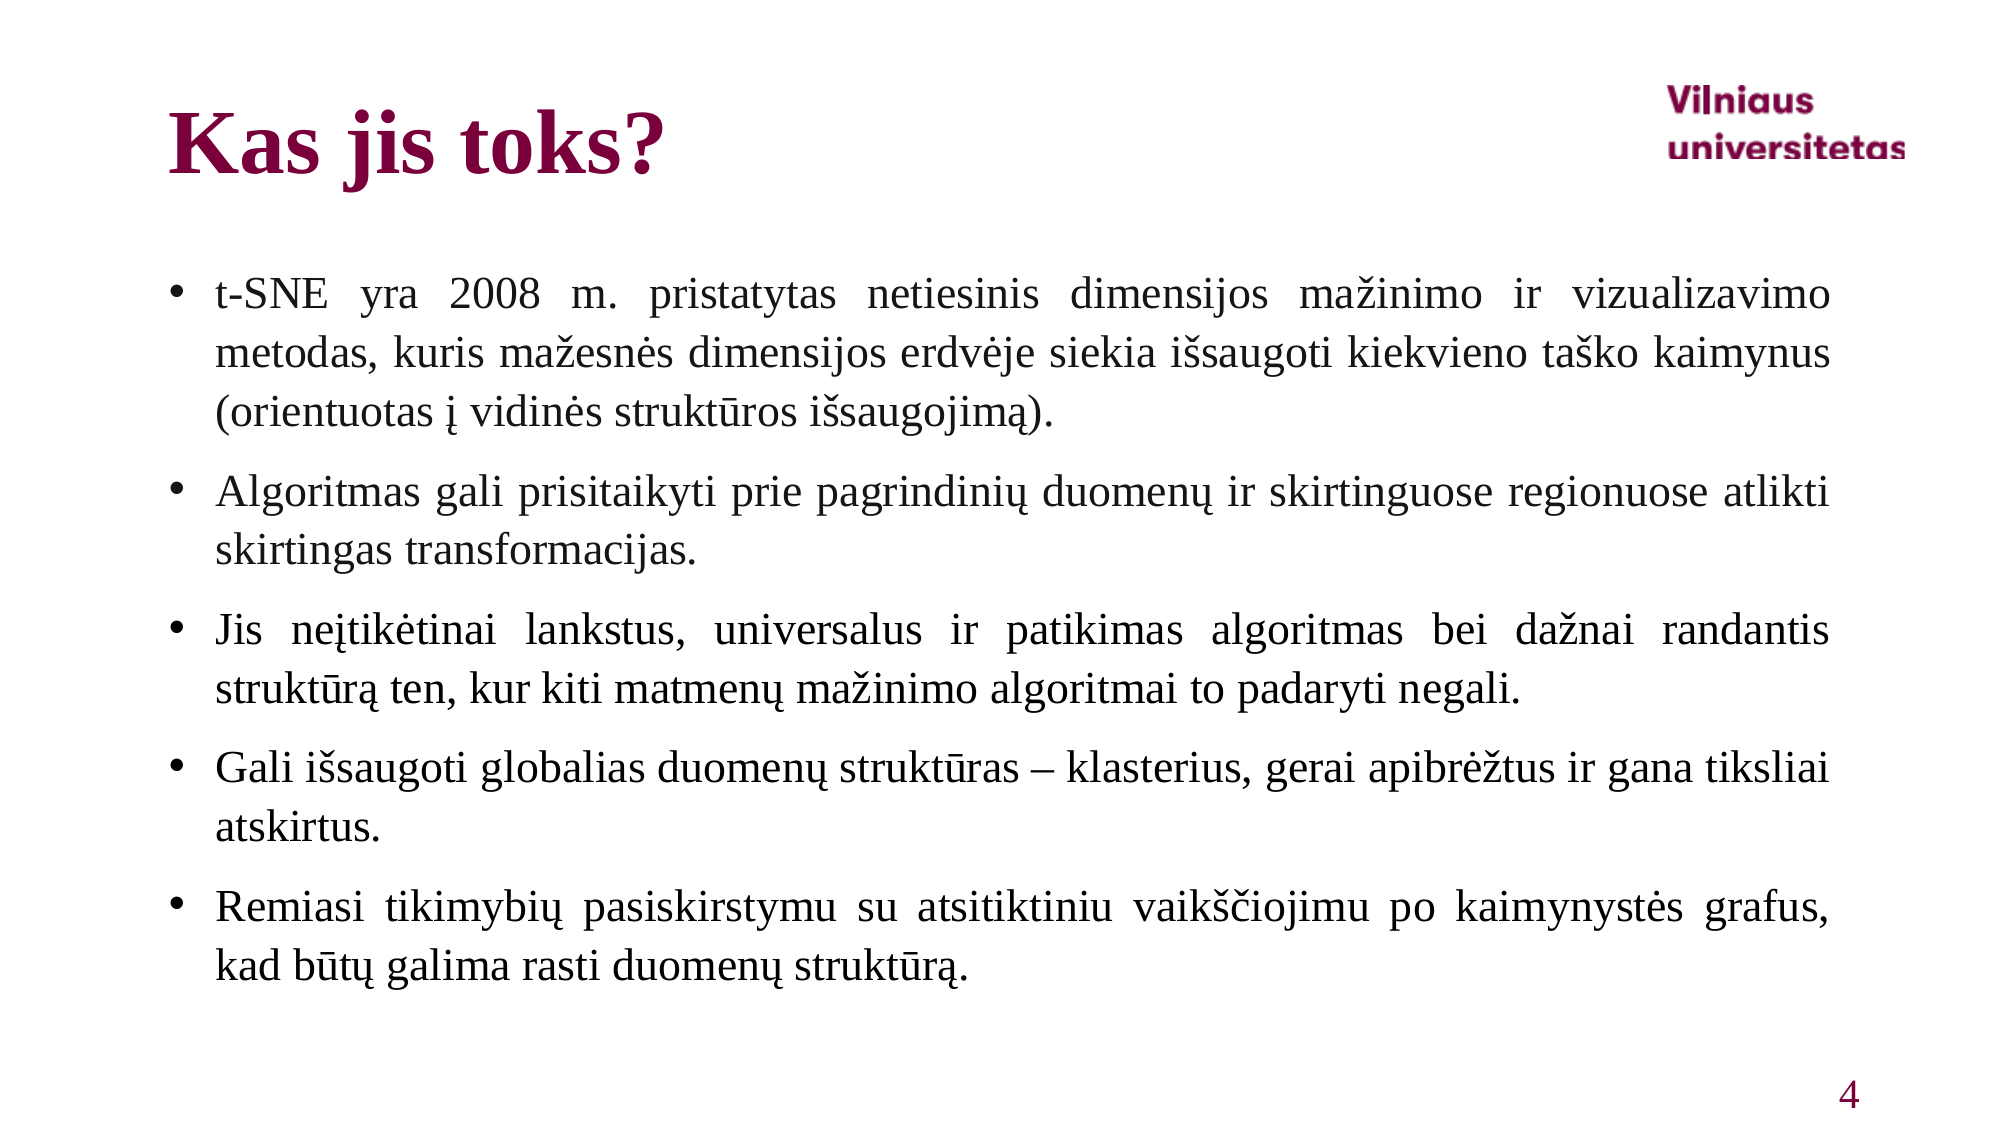

# Kas jis toks?
t-SNE yra 2008 m. pristatytas netiesinis dimensijos mažinimo ir vizualizavimo metodas, kuris mažesnės dimensijos erdvėje siekia išsaugoti kiekvieno taško kaimynus (orientuotas į vidinės struktūros išsaugojimą).
Algoritmas gali prisitaikyti prie pagrindinių duomenų ir skirtinguose regionuose atlikti skirtingas transformacijas.
Jis neįtikėtinai lankstus, universalus ir patikimas algoritmas bei dažnai randantis struktūrą ten, kur kiti matmenų mažinimo algoritmai to padaryti negali.
Gali išsaugoti globalias duomenų struktūras – klasterius, gerai apibrėžtus ir gana tiksliai atskirtus.
Remiasi tikimybių pasiskirstymu su atsitiktiniu vaikščiojimu po kaimynystės grafus, kad būtų galima rasti duomenų struktūrą.
4